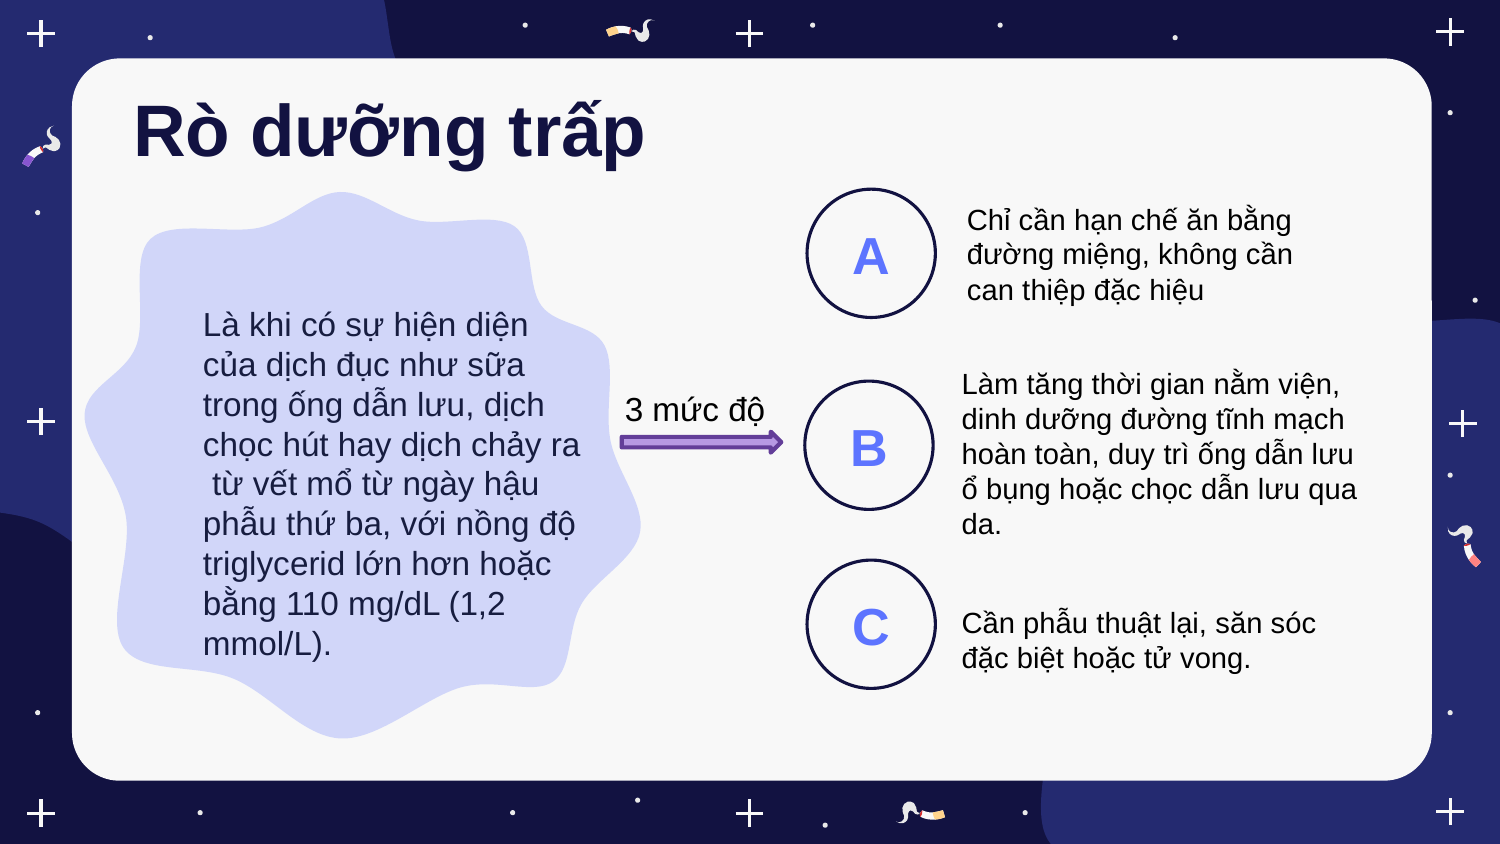

# Rò dưỡng trấp
A

Chỉ cần hạn chế ăn bằng đường miệng, không cần can thiệp đặc hiệu
Là khi có sự hiện diện của dịch đục như sữa trong ống dẫn lưu, dịch chọc hút hay dịch chảy ra  từ vết mổ từ ngày hậu phẫu thứ ba, với nồng độ triglycerid lớn hơn hoặc bằng 110 mg/dL (1,2 mmol/L).
3 mức độ
B
Làm tăng thời gian nằm viện, dinh dưỡng đường tĩnh mạch hoàn toàn, duy trì ống dẫn lưu ổ bụng hoặc chọc dẫn lưu qua da.

C
Cần phẫu thuật lại, săn sóc đặc biệt hoặc tử vong.